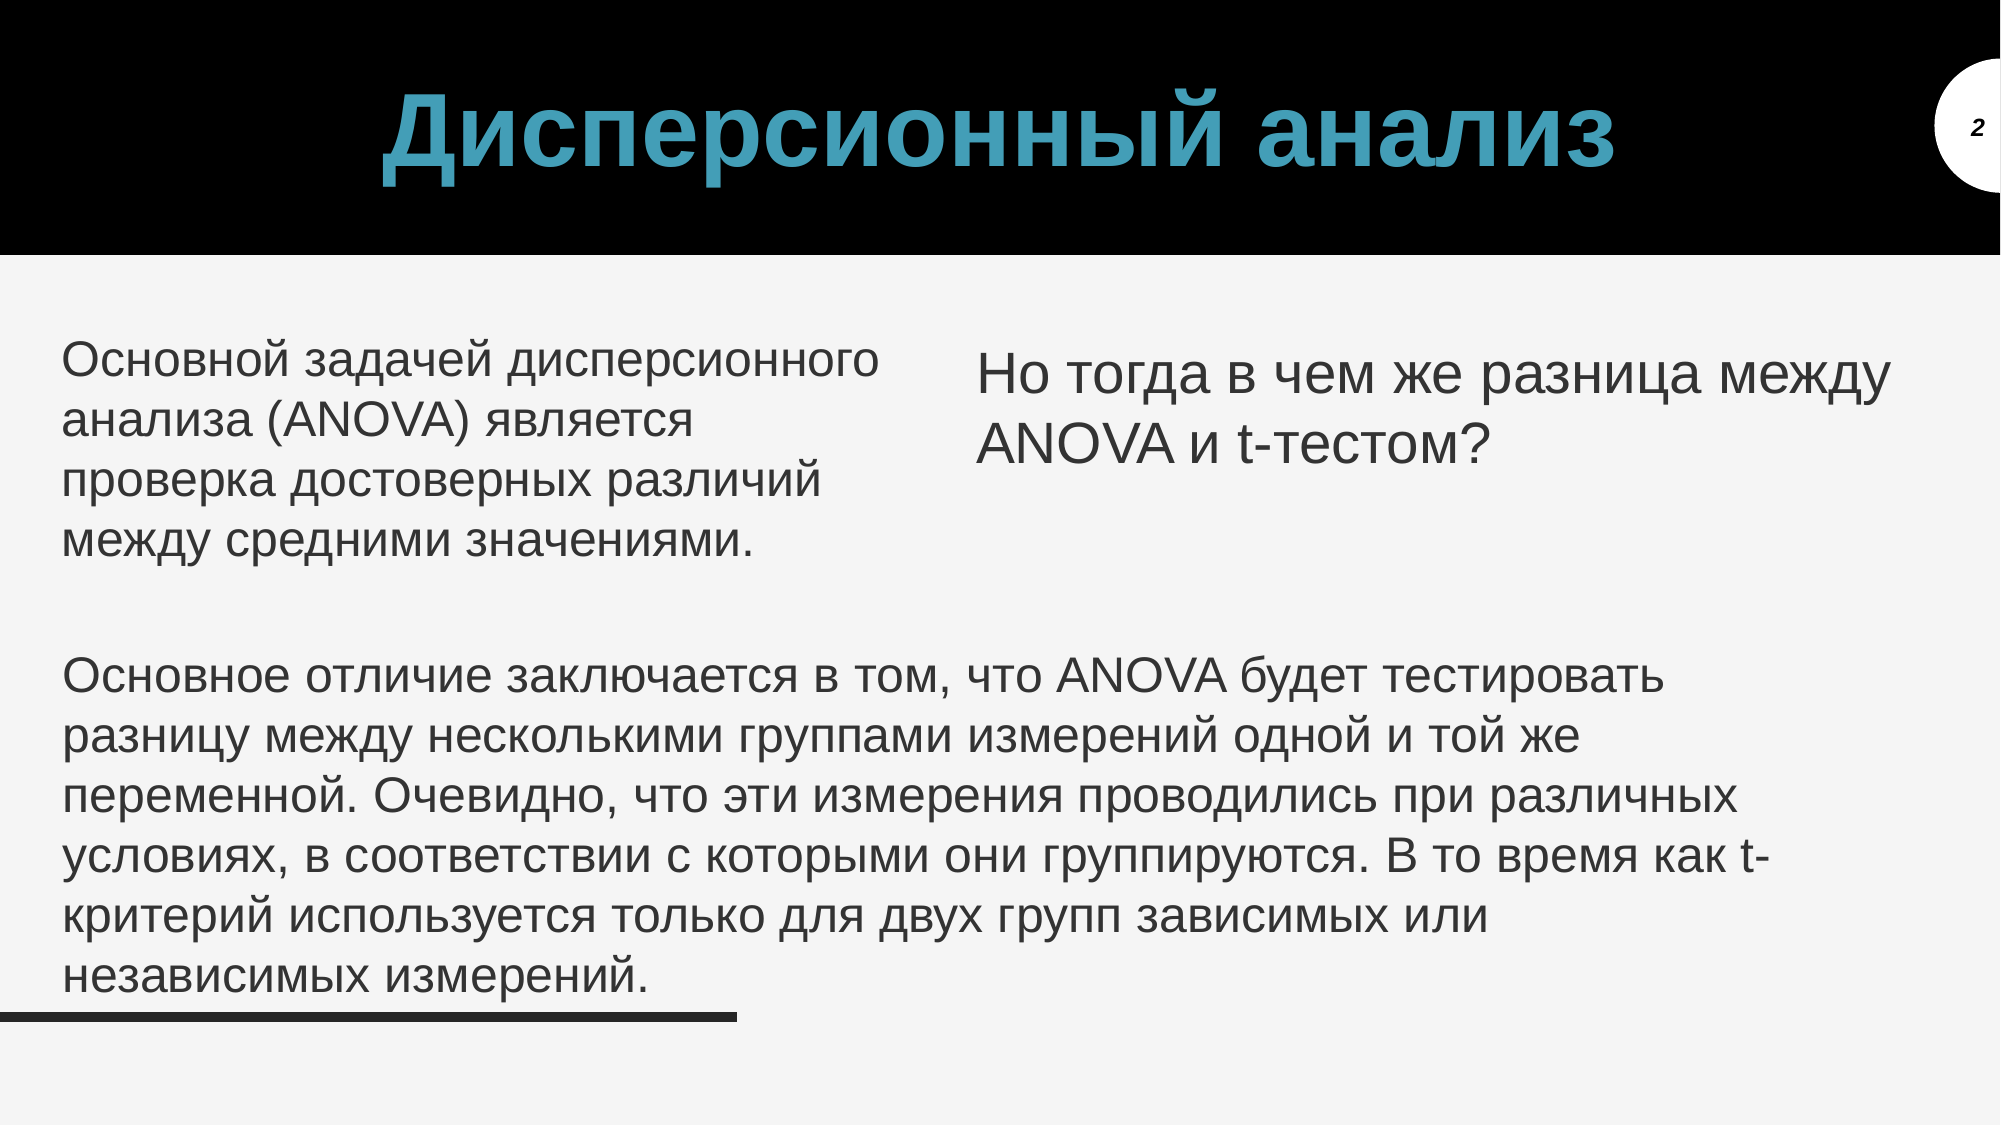

# Дисперсионный анализ
2
Основной задачей дисперсионного анализа (ANOVA) является проверка достоверных различий между средними значениями.
Но тогда в чем же разница между ANOVA и t-тестом?
Основное отличие заключается в том, что ANOVA будет тестировать разницу между несколькими группами измерений одной и той же переменной. Очевидно, что эти измерения проводились при различных условиях, в соответствии с которыми они группируются. В то время как t-критерий используется только для двух групп зависимых или независимых измерений.